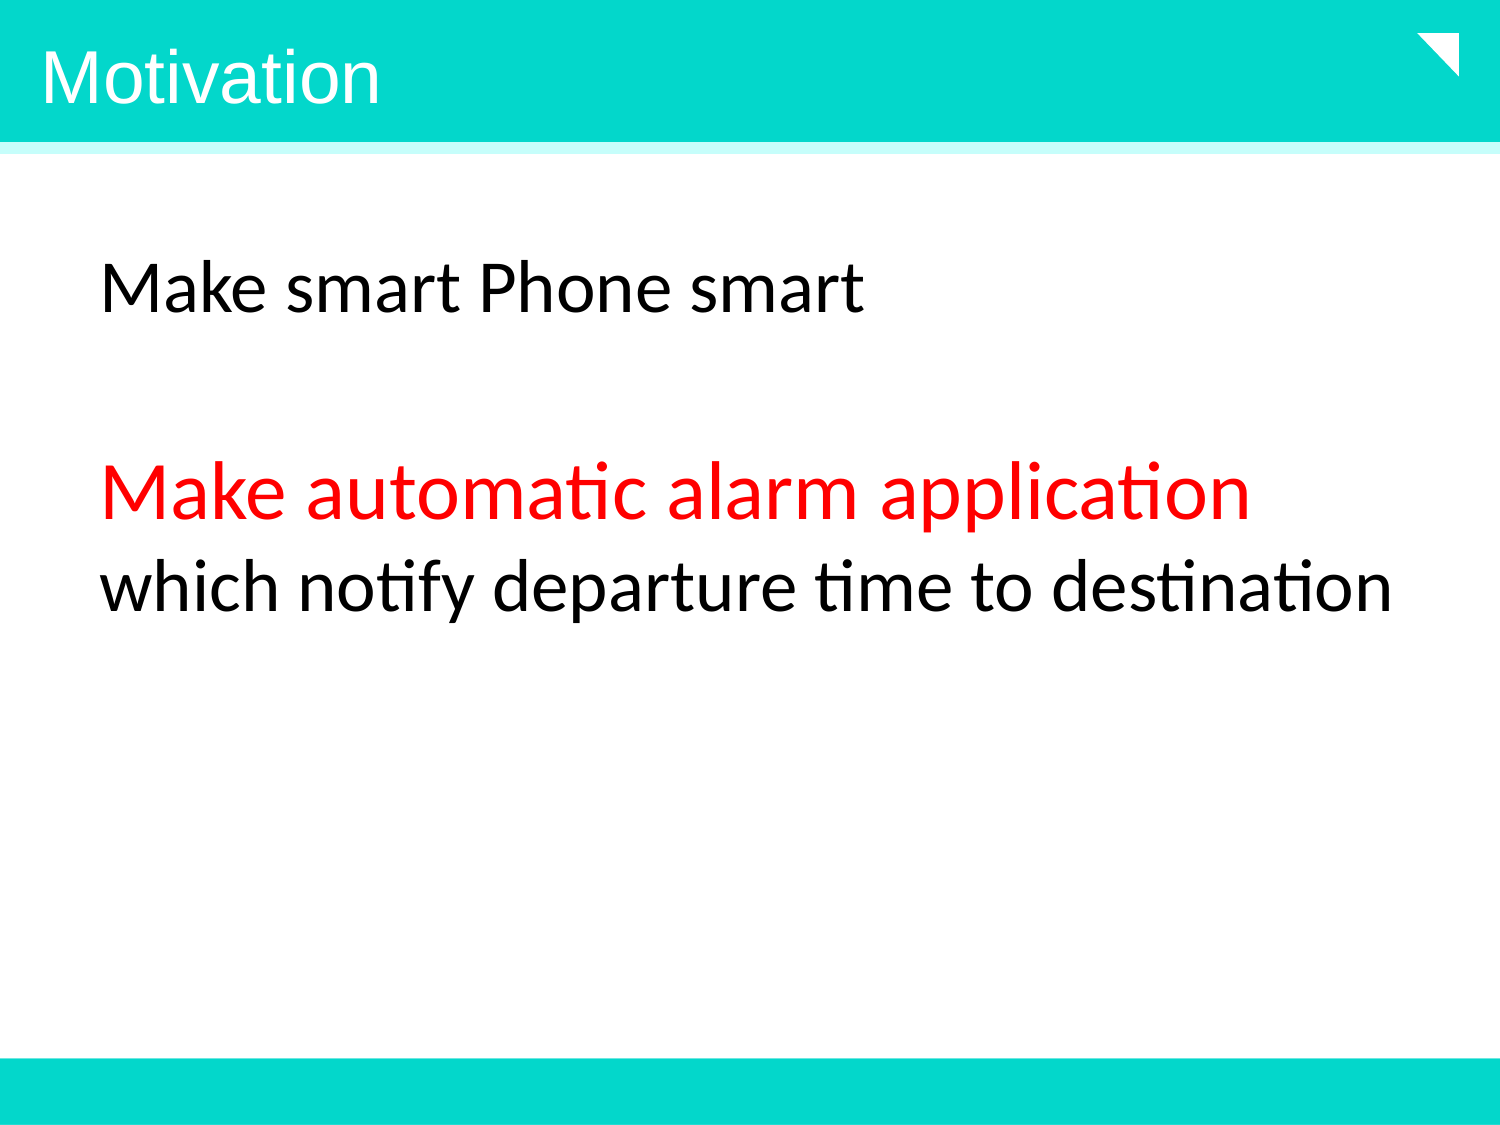

# Motivation
Make smart Phone smart
Make automatic alarm application which notify departure time to destination

5